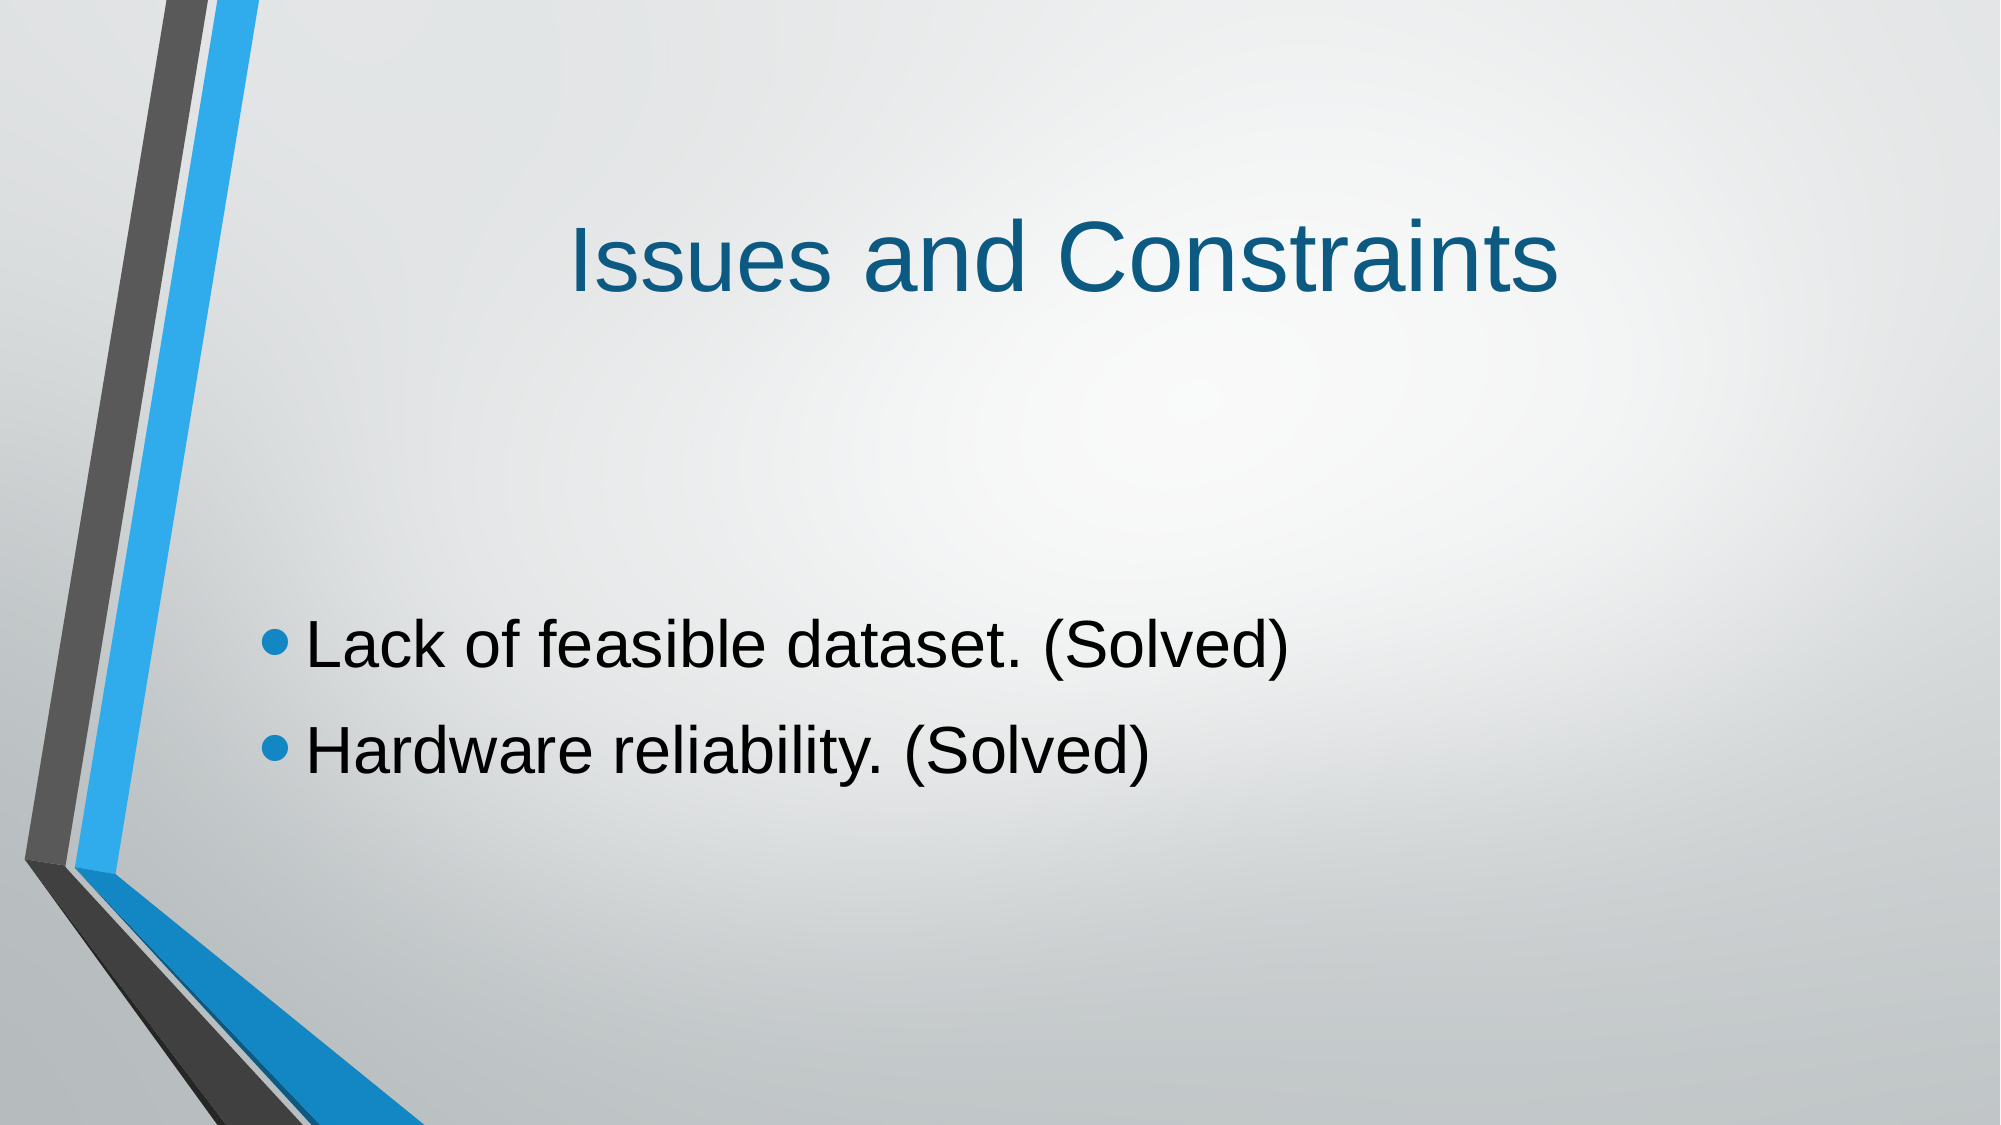

# Issues and Constraints
Lack of feasible dataset. (Solved)
Hardware reliability. (Solved)